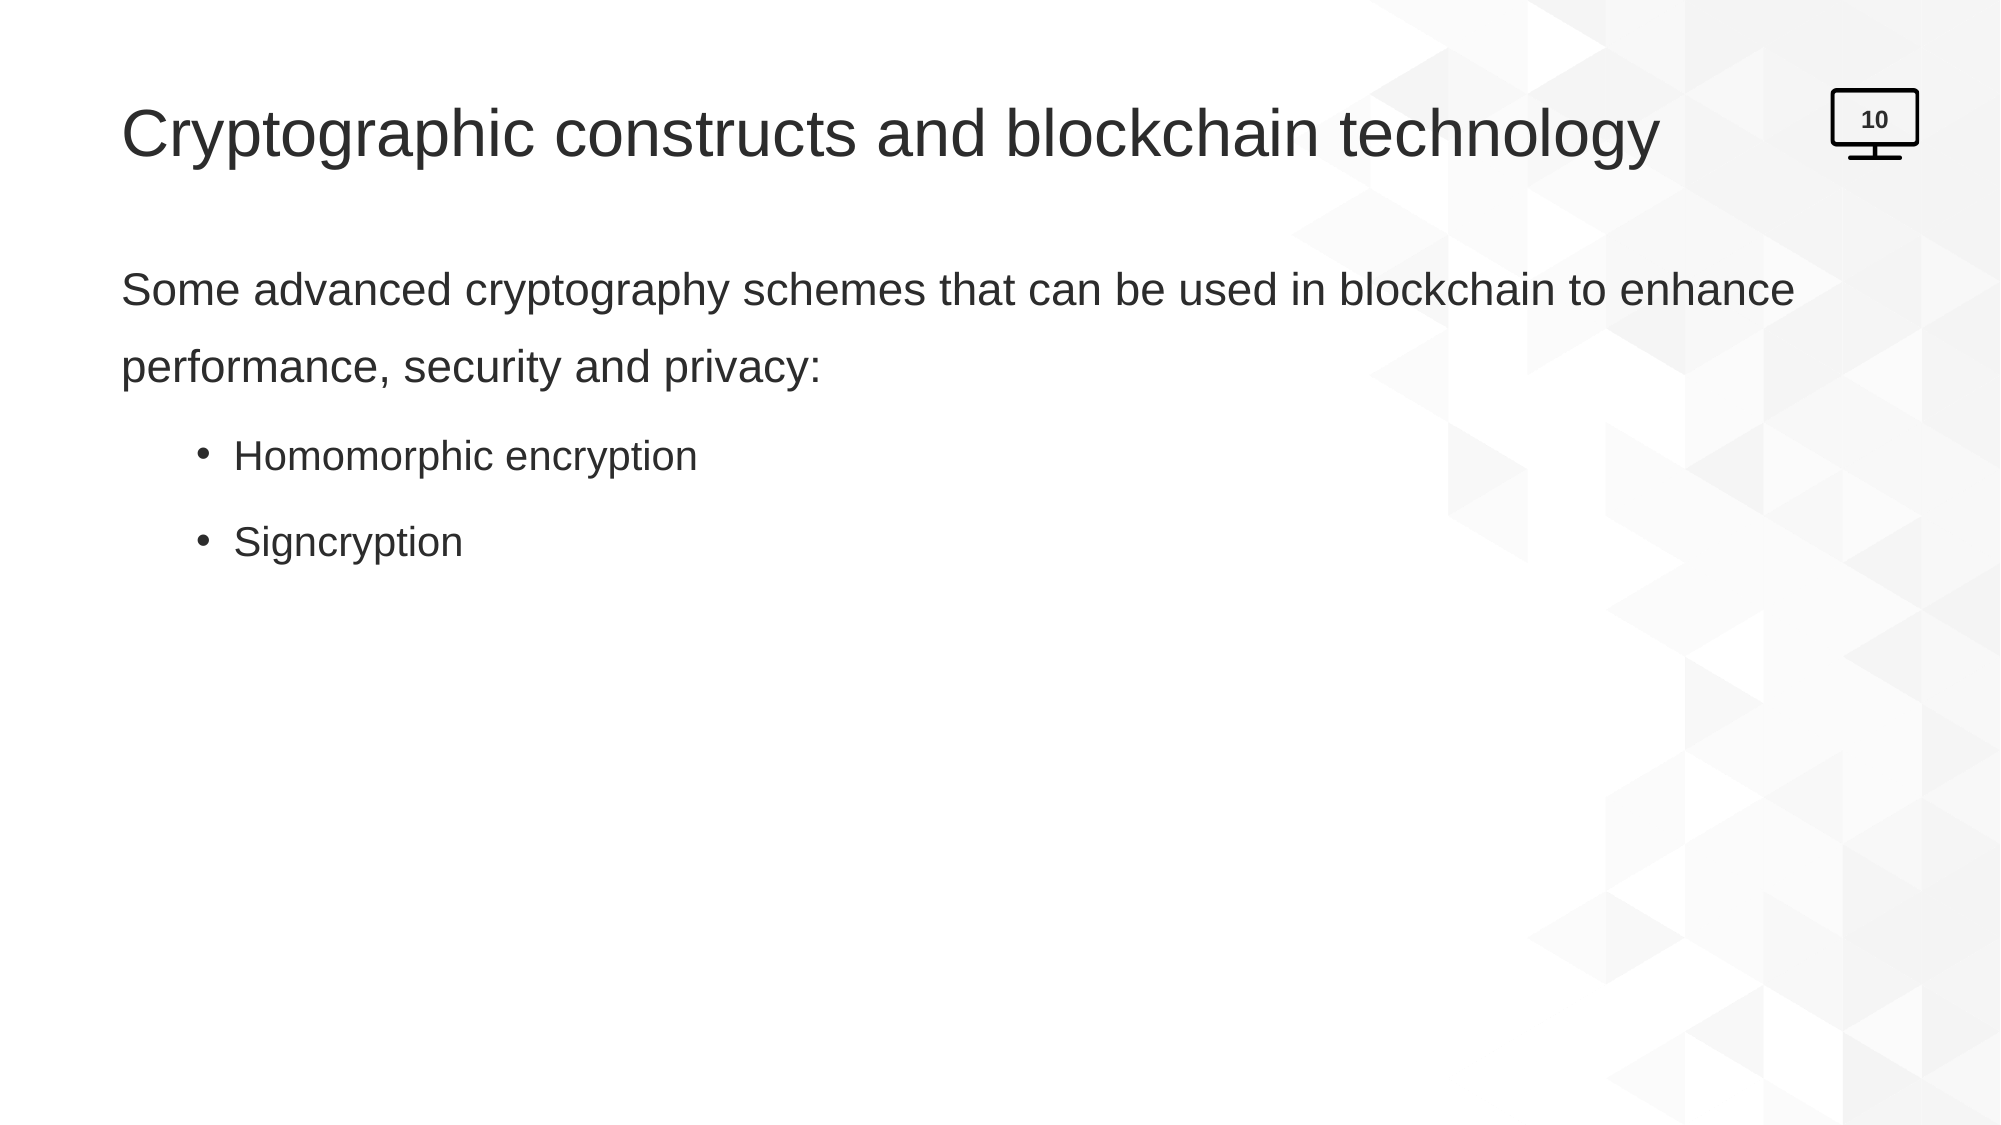

# Cryptographic constructs and blockchain technology
10
Some advanced cryptography schemes that can be used in blockchain to enhance performance, security and privacy:
Homomorphic encryption
Signcryption